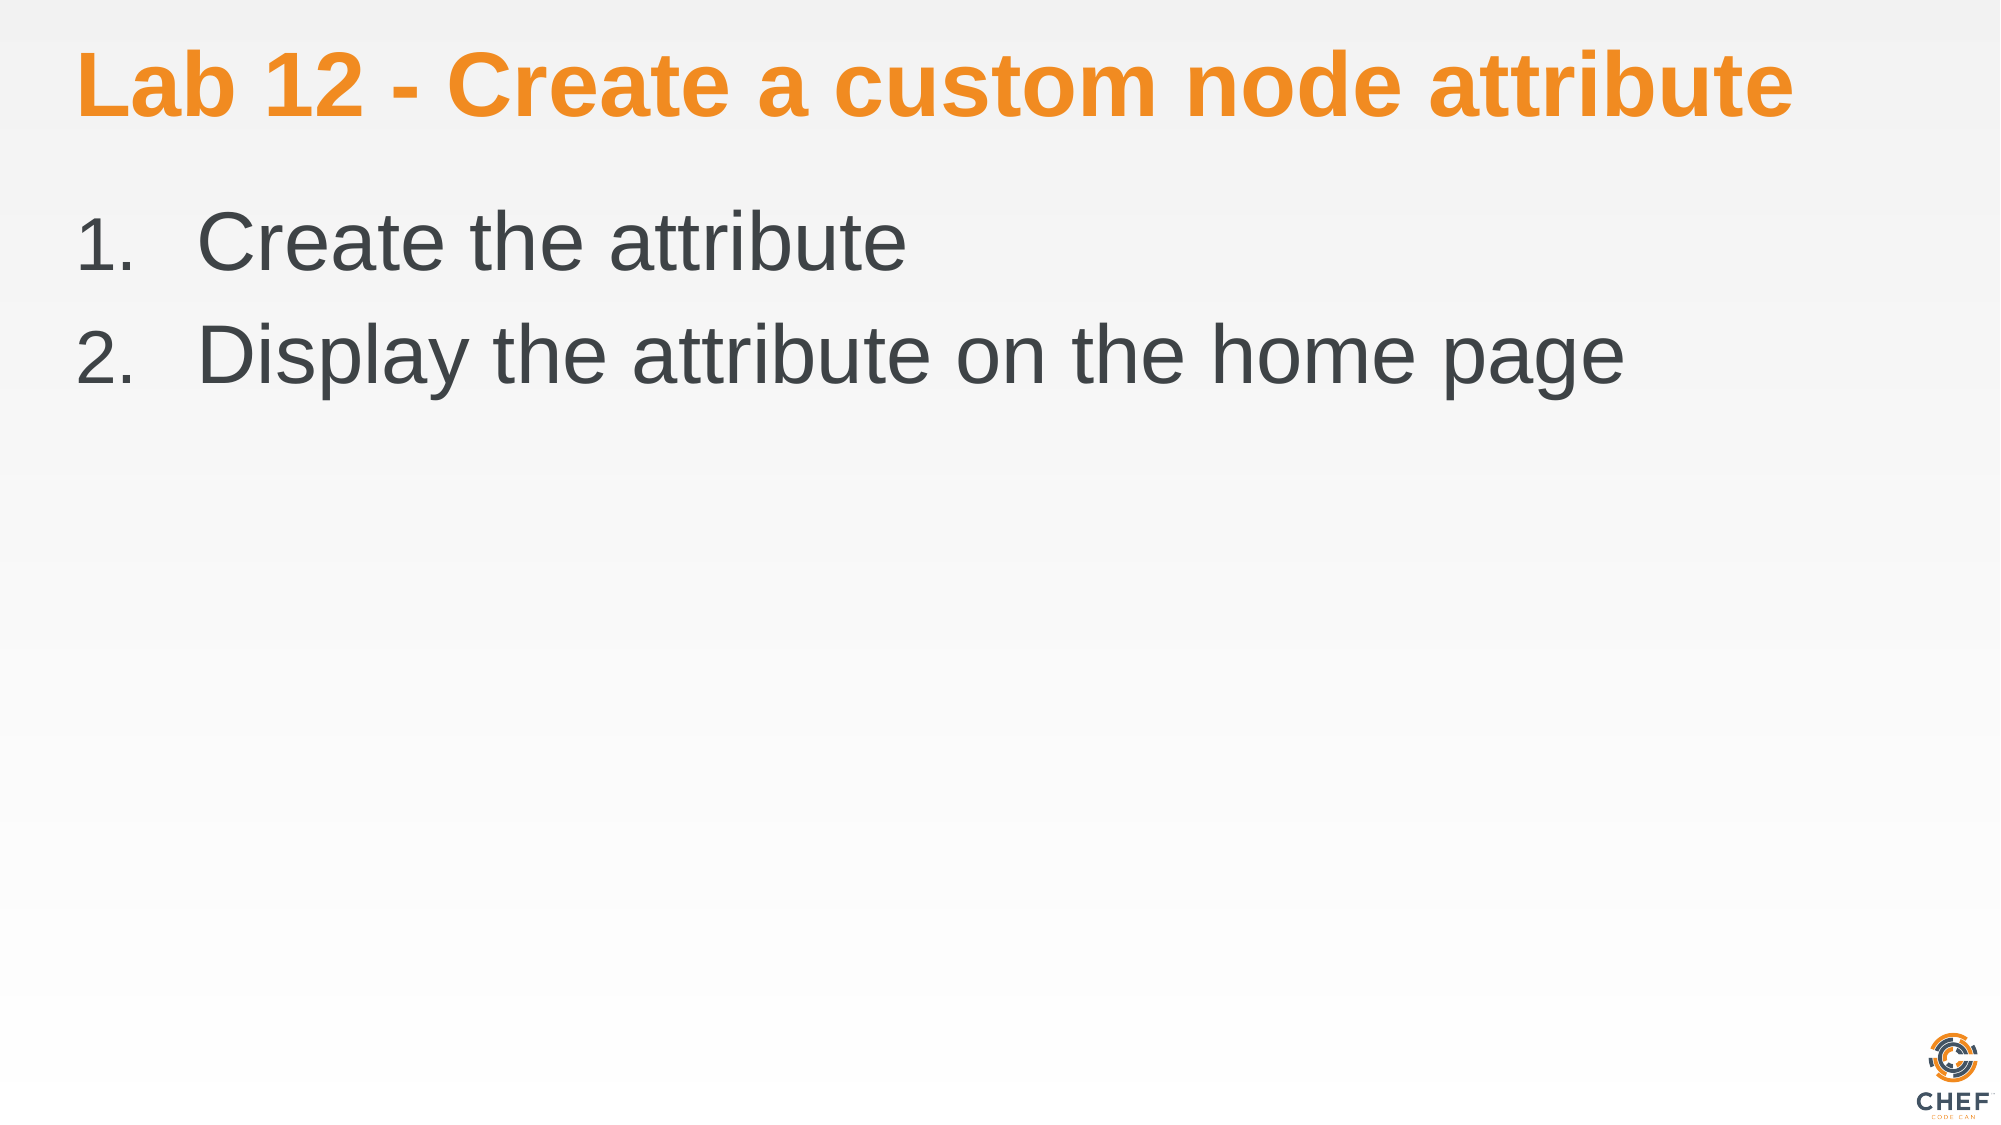

# Lab 12 - Create a custom node attribute
Create the attribute
Display the attribute on the home page